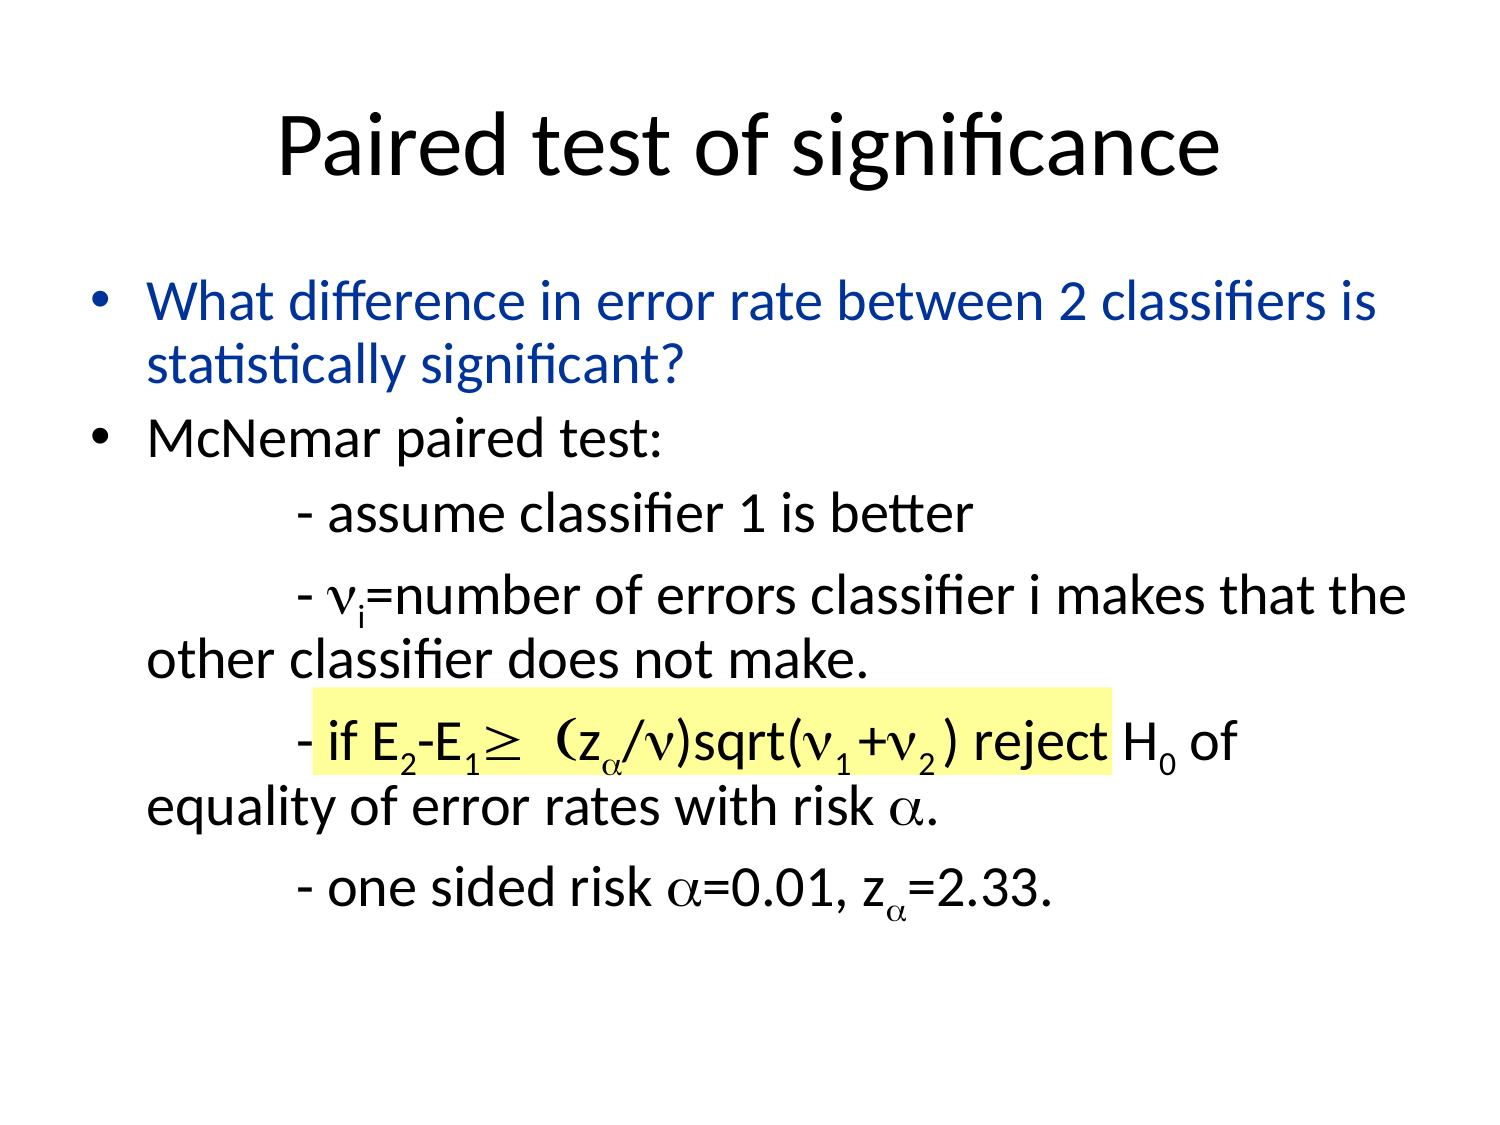

# Paired test of significance
What difference in error rate between 2 classifiers is statistically significant?
McNemar paired test:
		- assume classifier 1 is better
		- νi=number of errors classifier i makes that the other classifier does not make.
		- if E2-E1≥ (zα/ν)sqrt(ν1 +ν2 ) reject H0 of equality of error rates with risk α.
		- one sided risk α=0.01, zα=2.33.